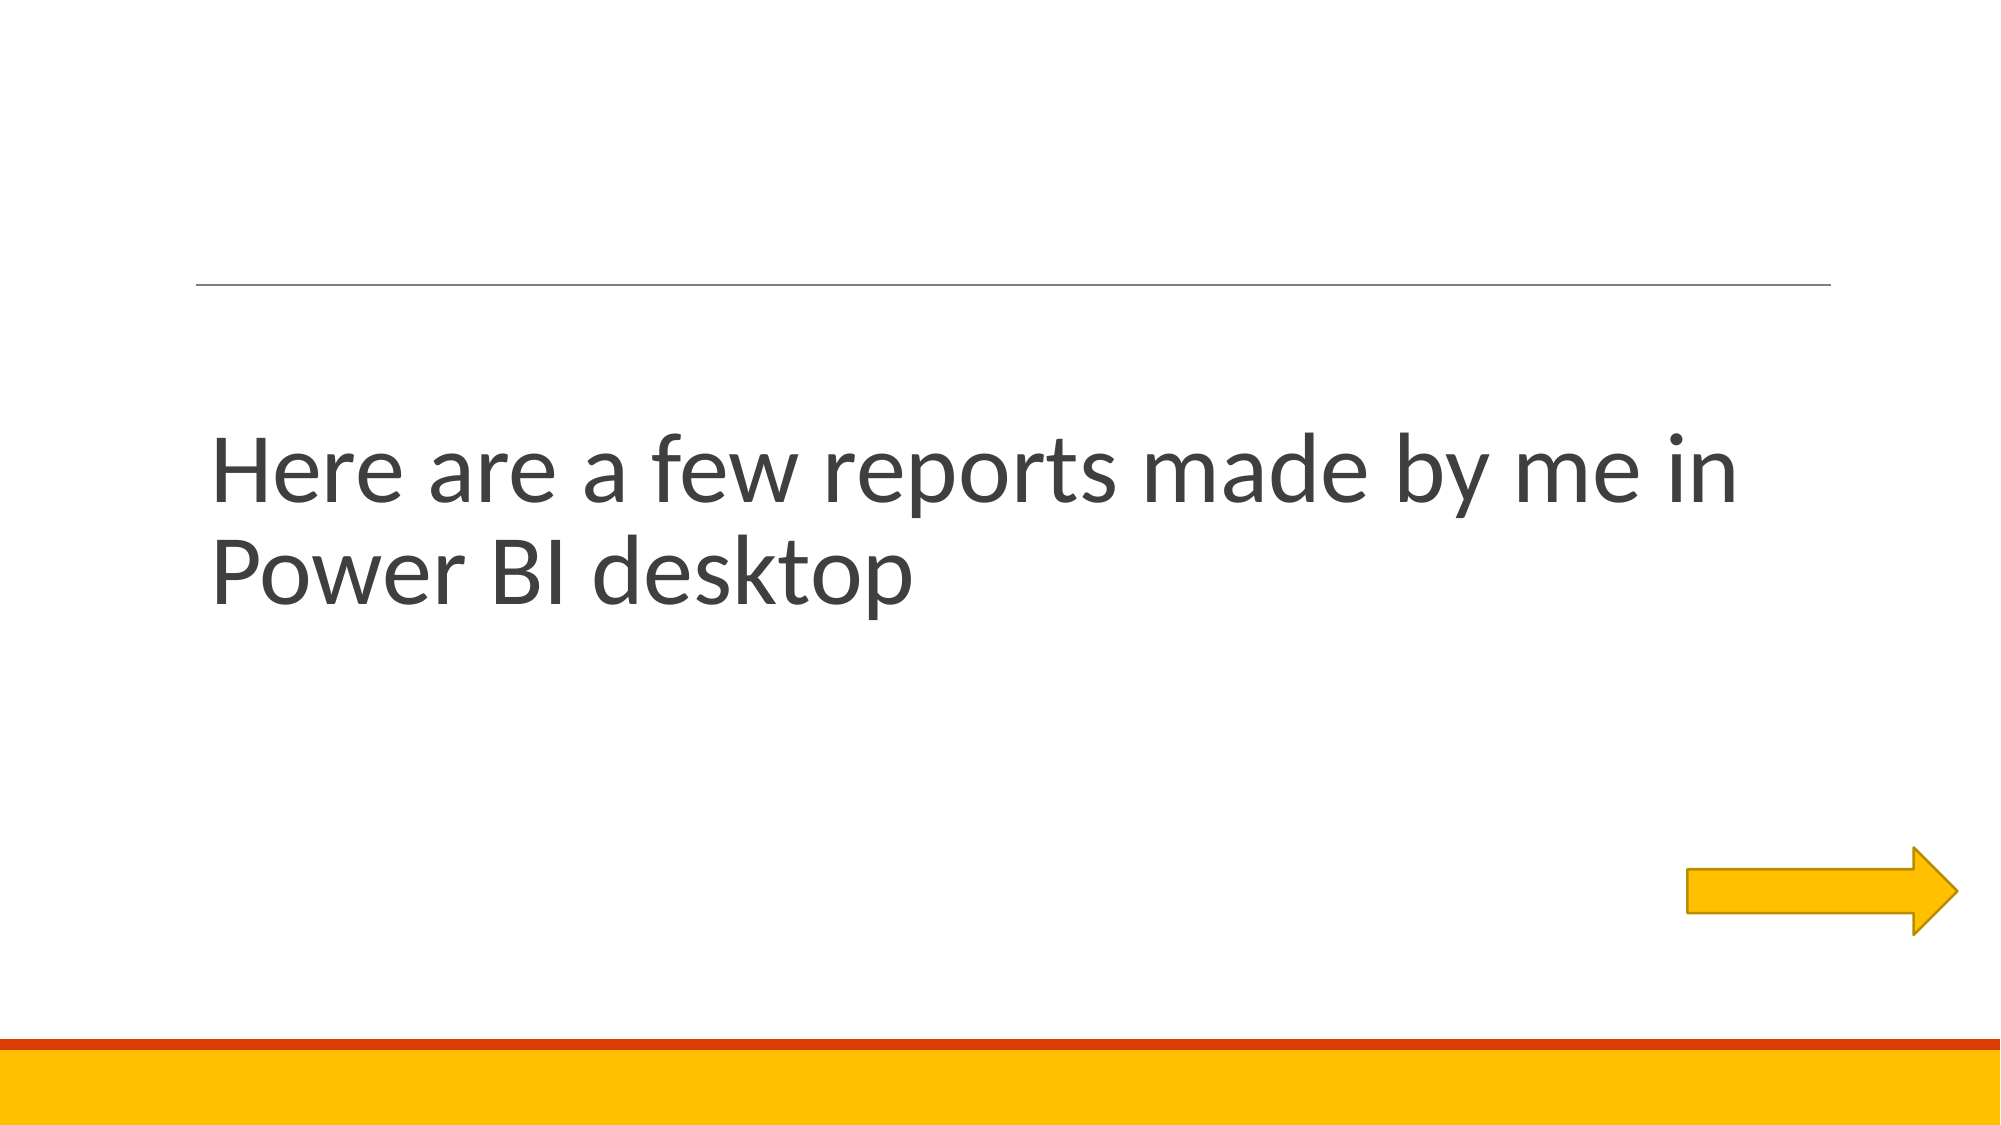

# Here are a few reports made by me in Power BI desktop